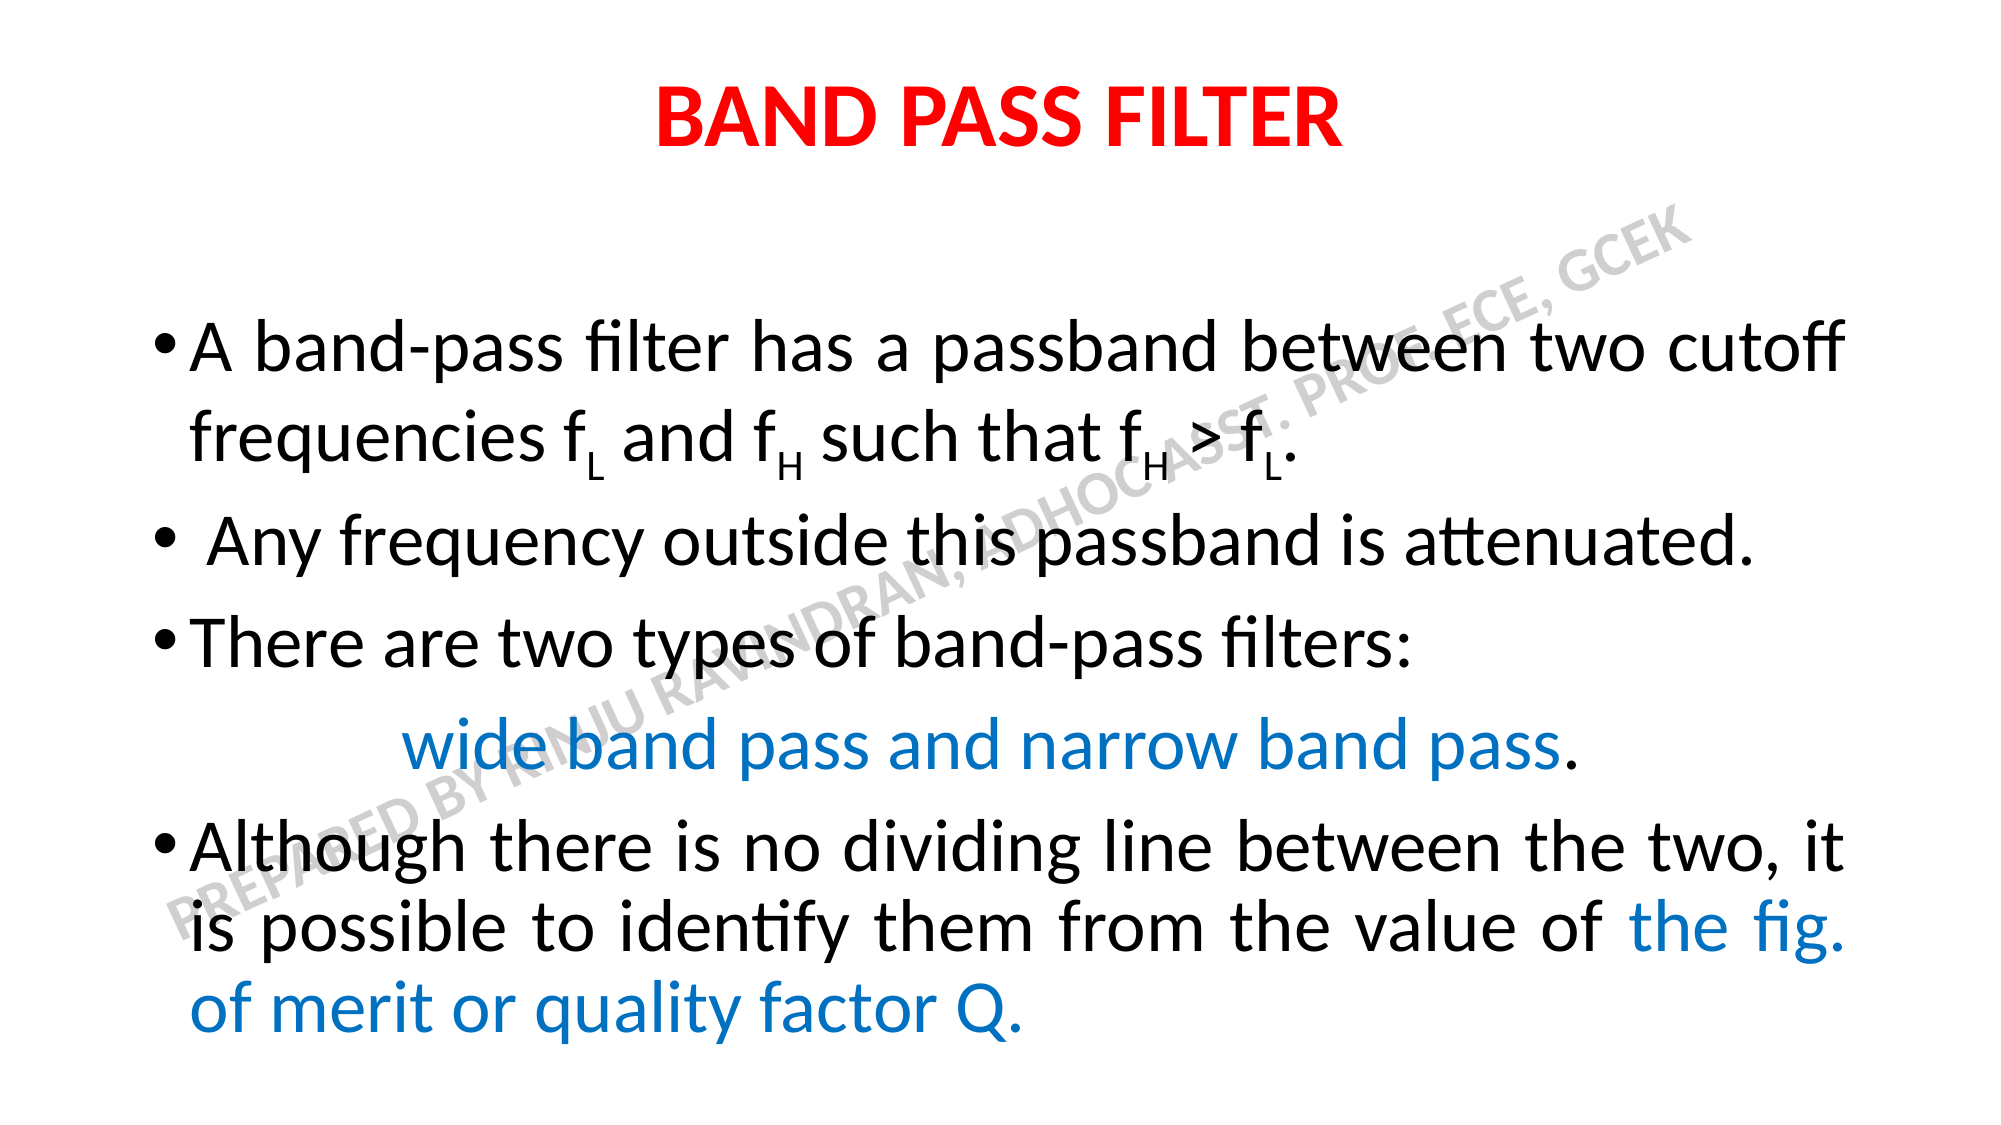

# BAND PASS FILTER
A band-pass filter has a passband between two cutoff frequencies fL and fH such that fH > fL.
 Any frequency outside this passband is attenuated.
There are two types of band-pass filters:
wide band pass and narrow band pass.
Although there is no dividing line between the two, it is possible to identify them from the value of the fig. of merit or quality factor Q.